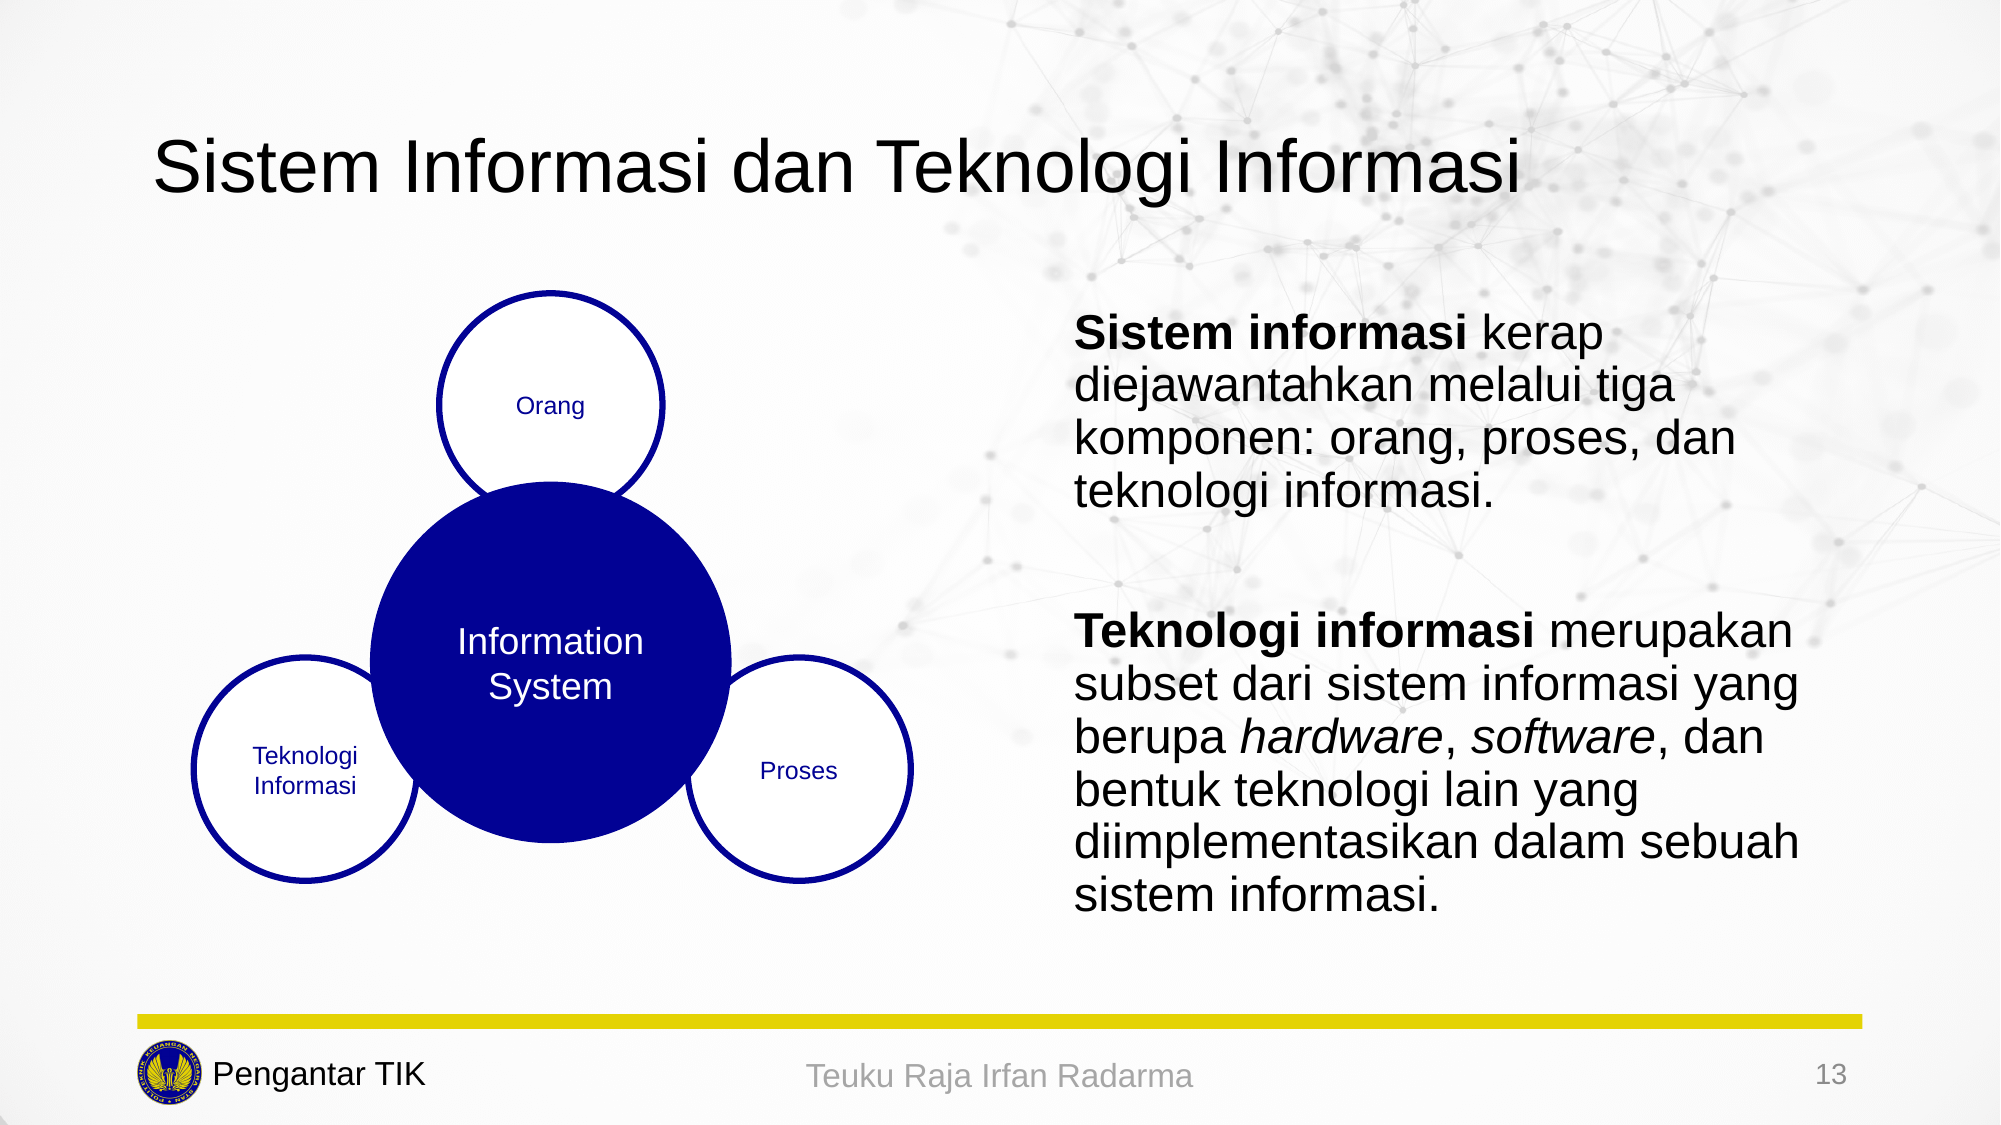

# Sistem Informasi dan Teknologi Informasi
Orang
Sistem informasi kerap diejawantahkan melalui tiga komponen: orang, proses, dan teknologi informasi.

Teknologi informasi merupakan subset dari sistem informasi yang berupa hardware, software, dan bentuk teknologi lain yang diimplementasikan dalam sebuah sistem informasi.
Information System
Teknologi Informasi
Proses
13